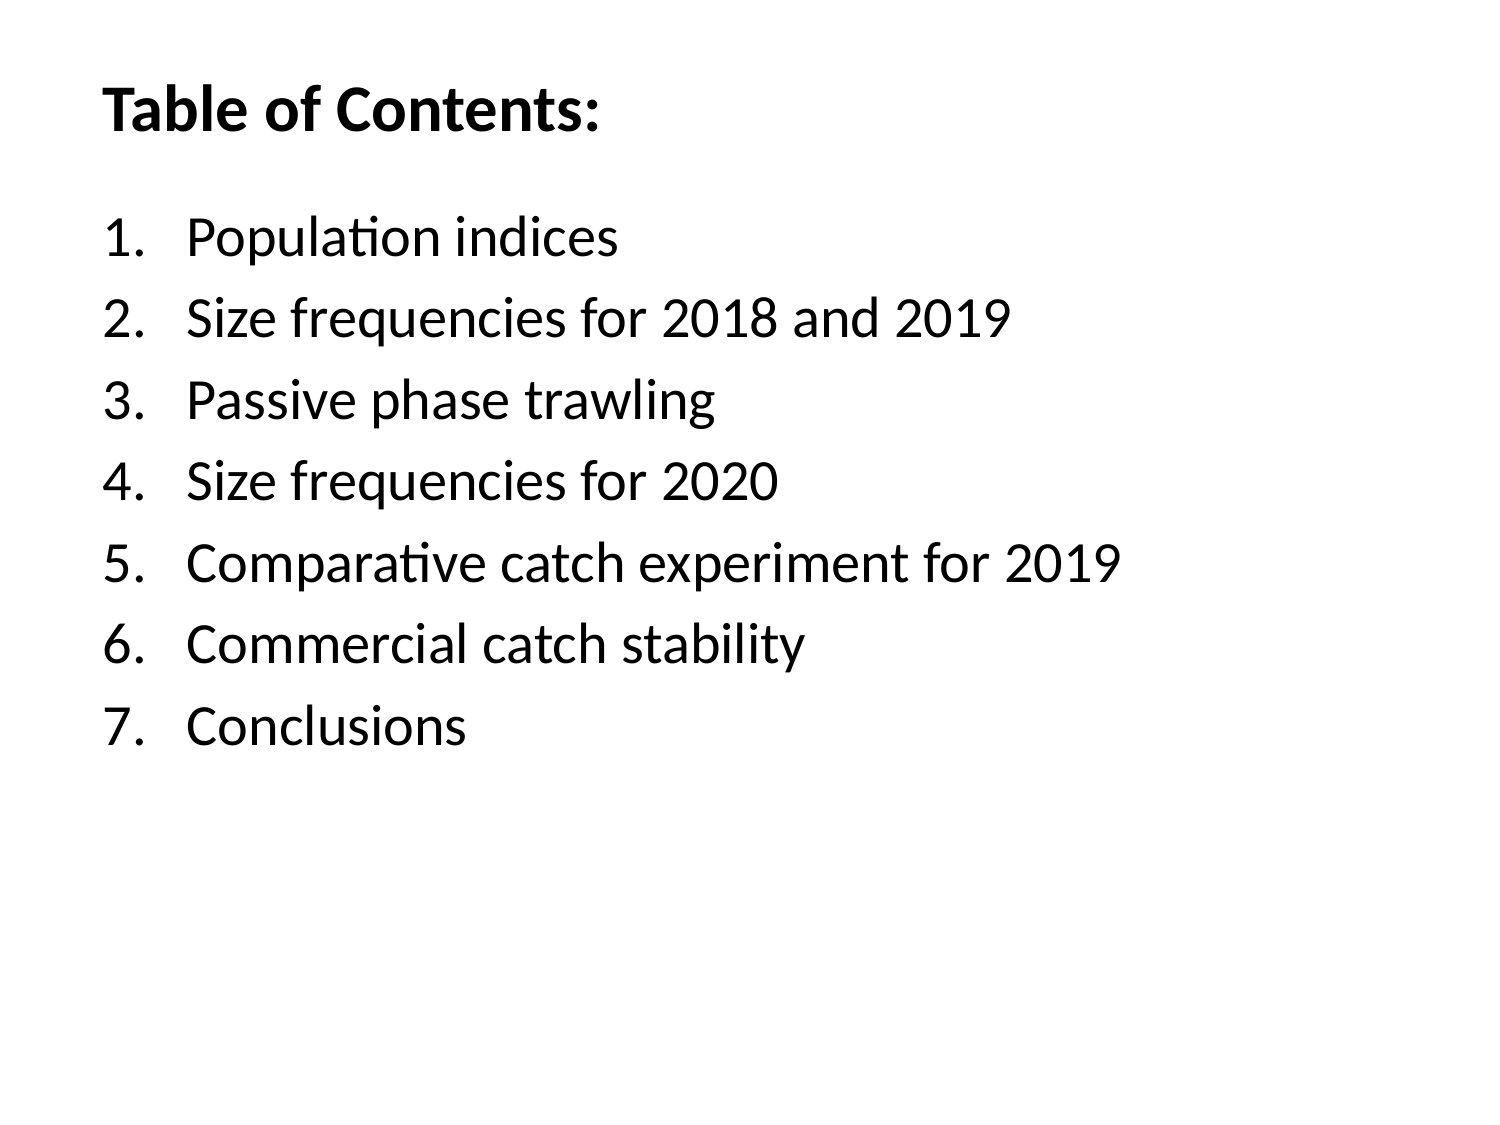

# Table of Contents:
Population indices
Size frequencies for 2018 and 2019
Passive phase trawling
Size frequencies for 2020
Comparative catch experiment for 2019
Commercial catch stability
Conclusions